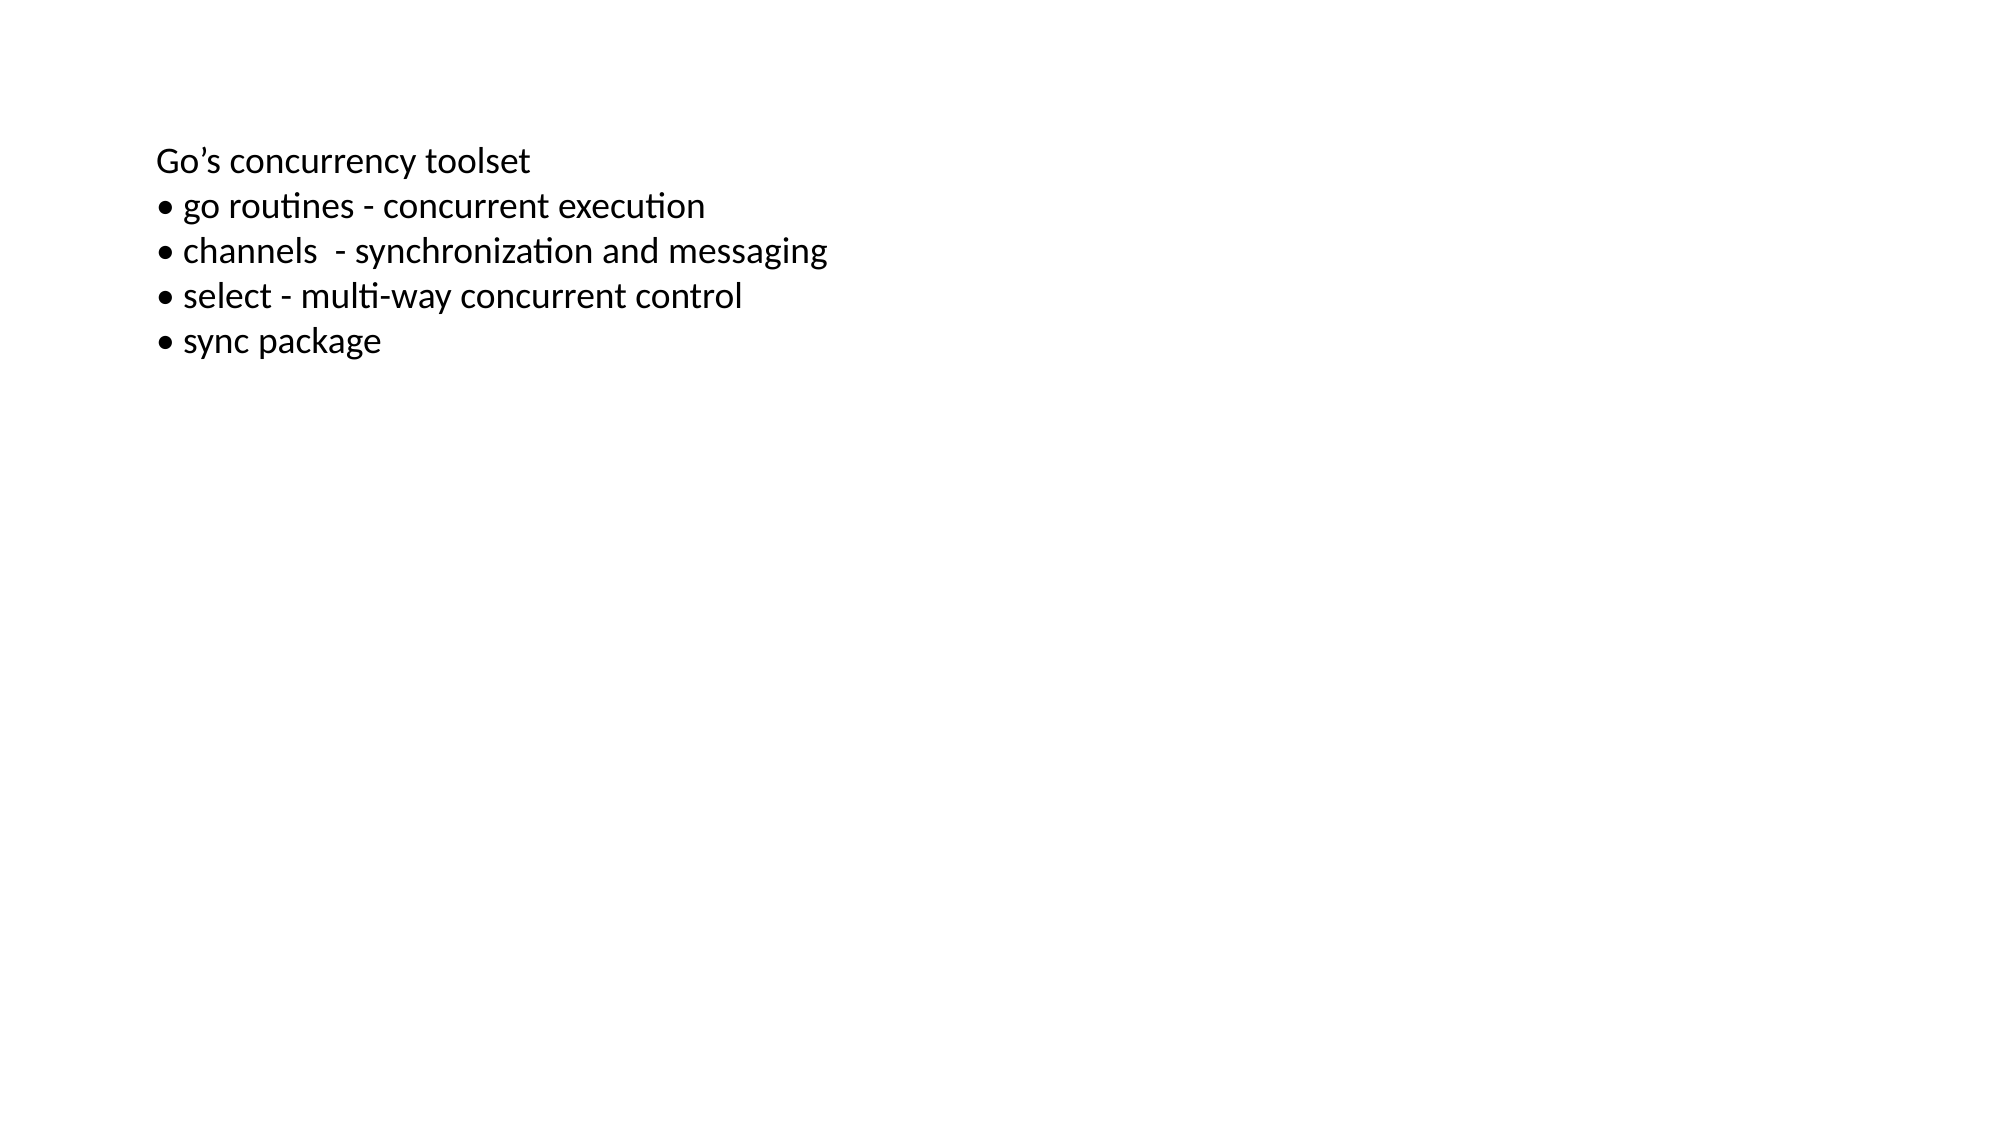

Go’s concurrency toolset
• go routines - concurrent execution
• channels  - synchronization and messaging
• select - multi-way concurrent control
• sync package